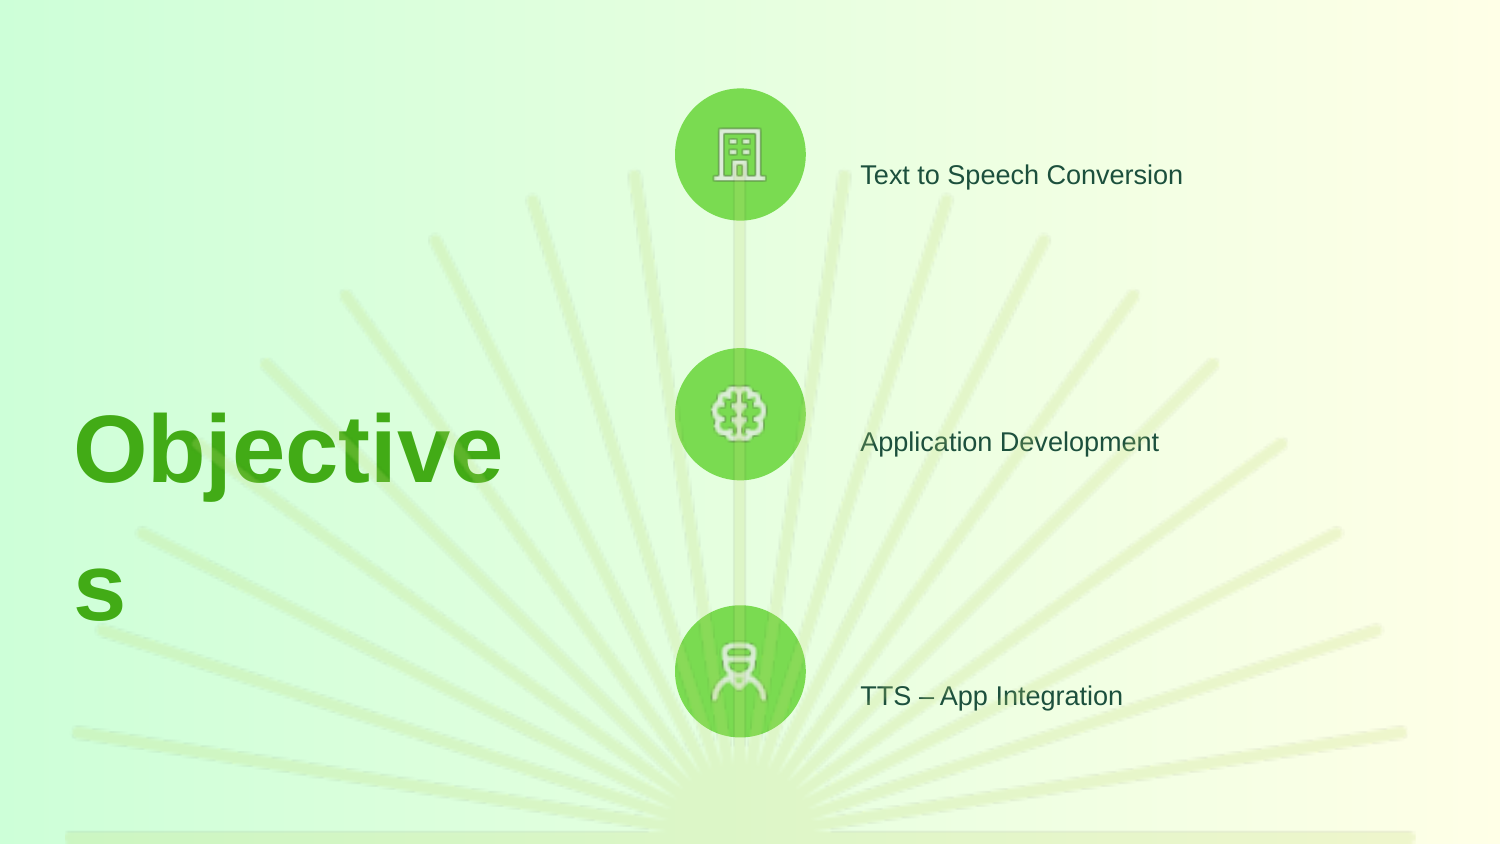

Text to Speech Conversion

Objectives
Application Development

TTS – App Integration